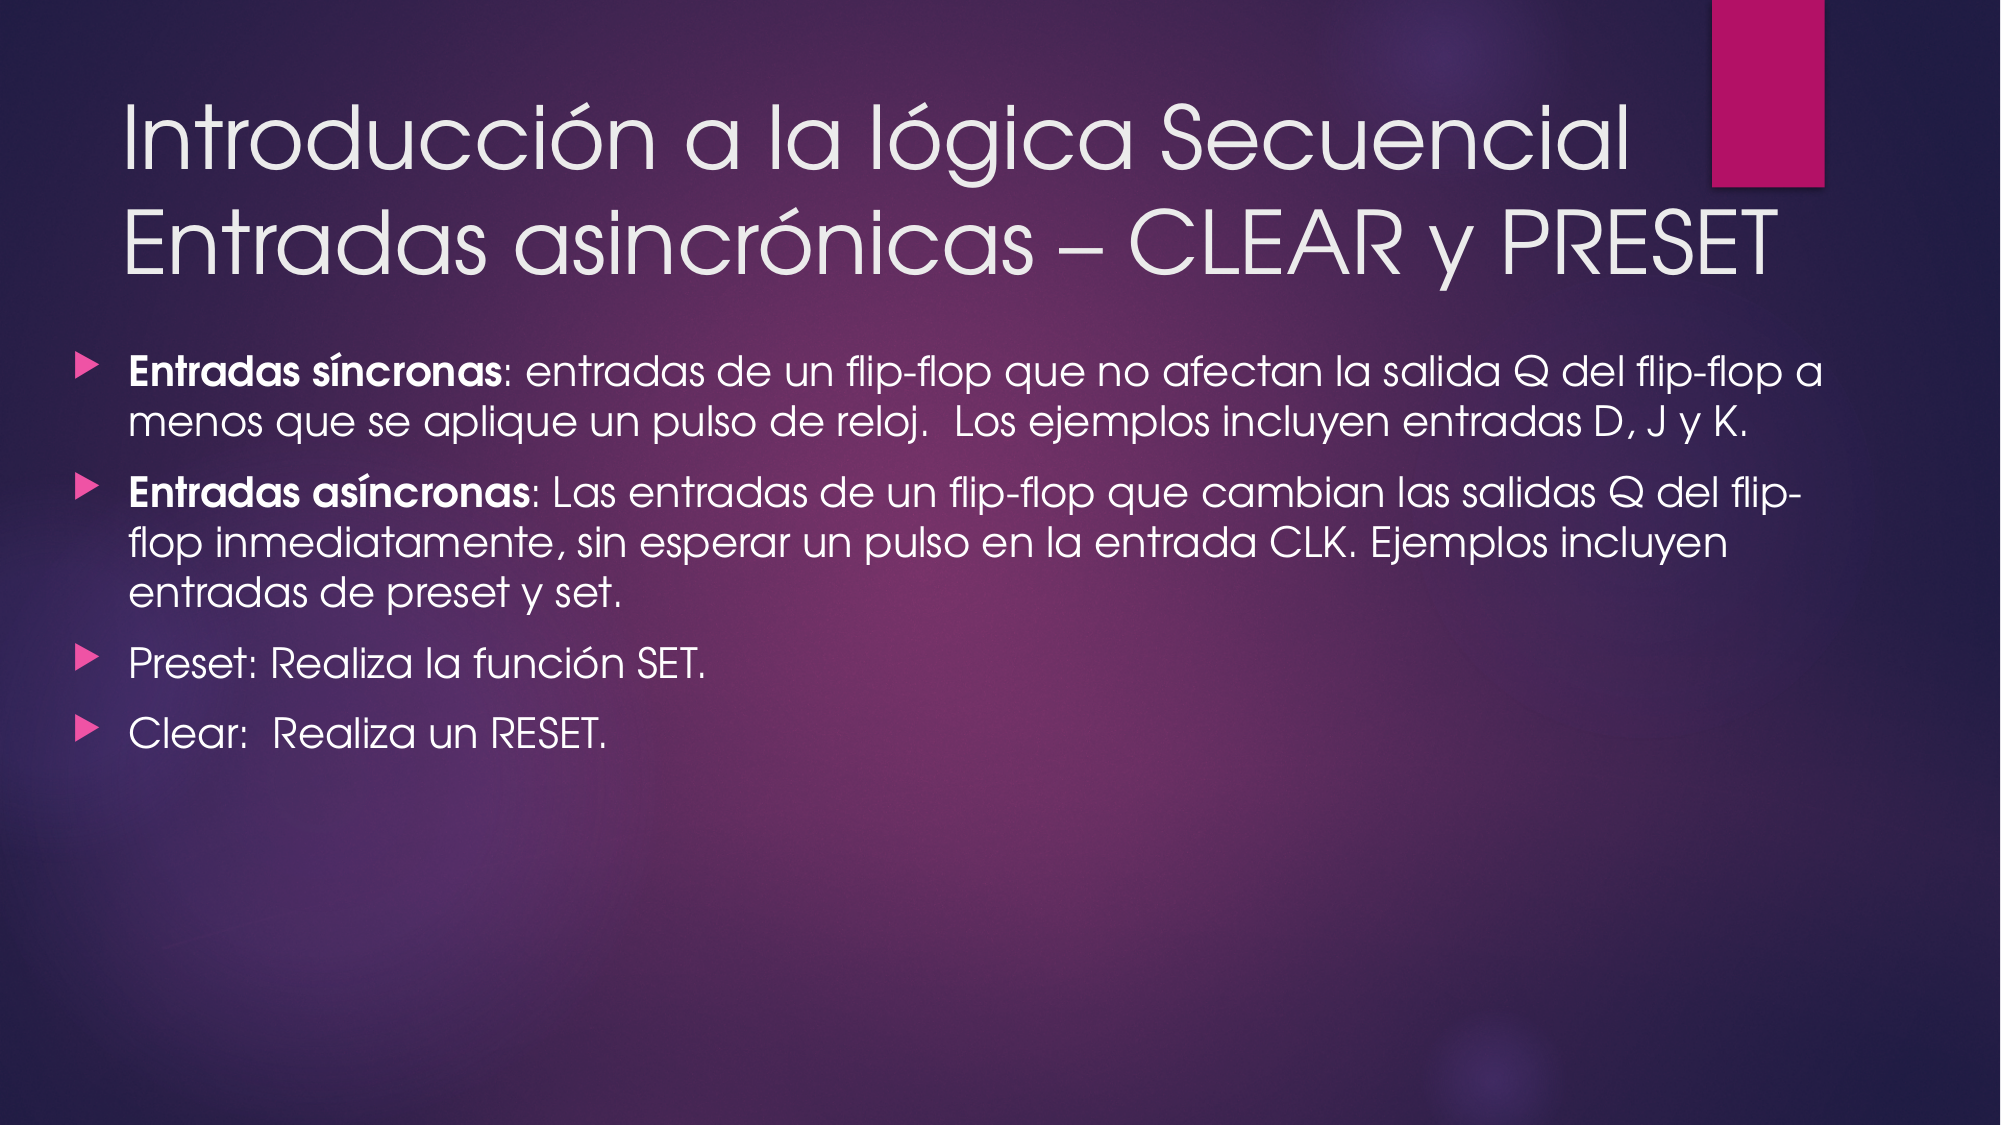

# Introducción a la lógica Secuencial Entradas asincrónicas – CLEAR y PRESET
Entradas síncronas: entradas de un flip-flop que no afectan la salida Q del flip-flop a menos que se aplique un pulso de reloj.  Los ejemplos incluyen entradas D, J y K.
Entradas asíncronas: Las entradas de un flip-flop que cambian las salidas Q del flip-flop inmediatamente, sin esperar un pulso en la entrada CLK. Ejemplos incluyen entradas de preset y set.
Preset: Realiza la función SET.
Clear:  Realiza un RESET.